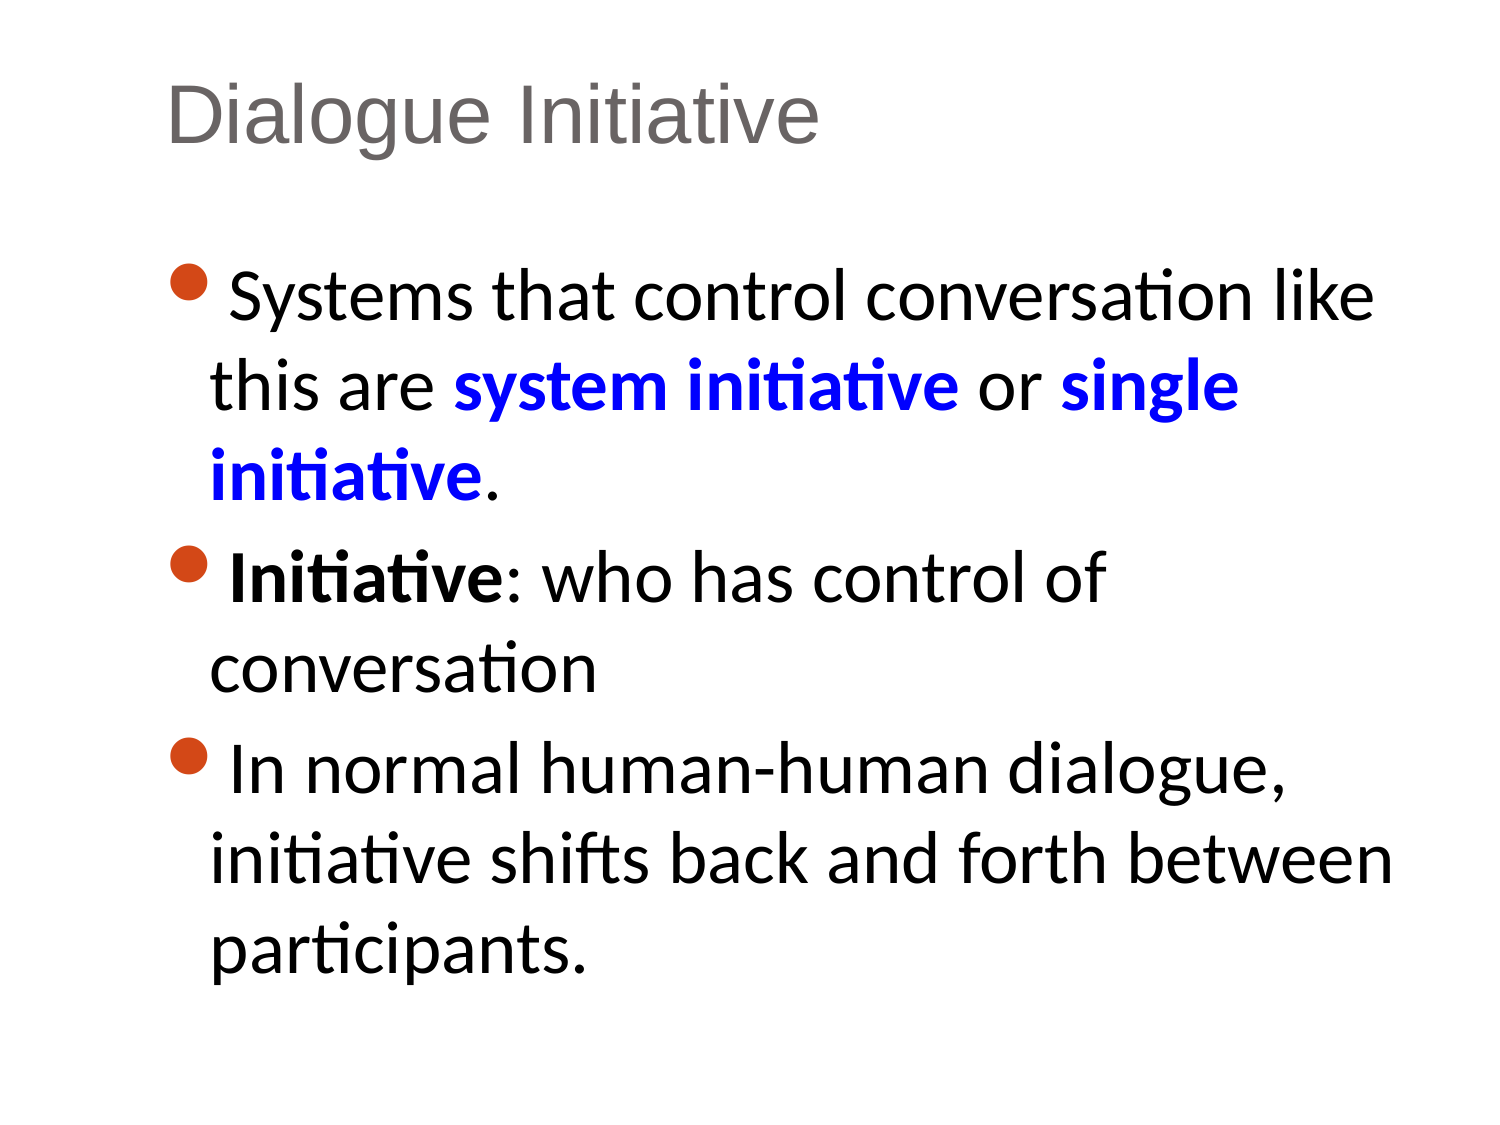

# Dialogue Initiative
Systems that control conversation like this are system initiative or single initiative.
Initiative: who has control of conversation
In normal human-human dialogue, initiative shifts back and forth between participants.